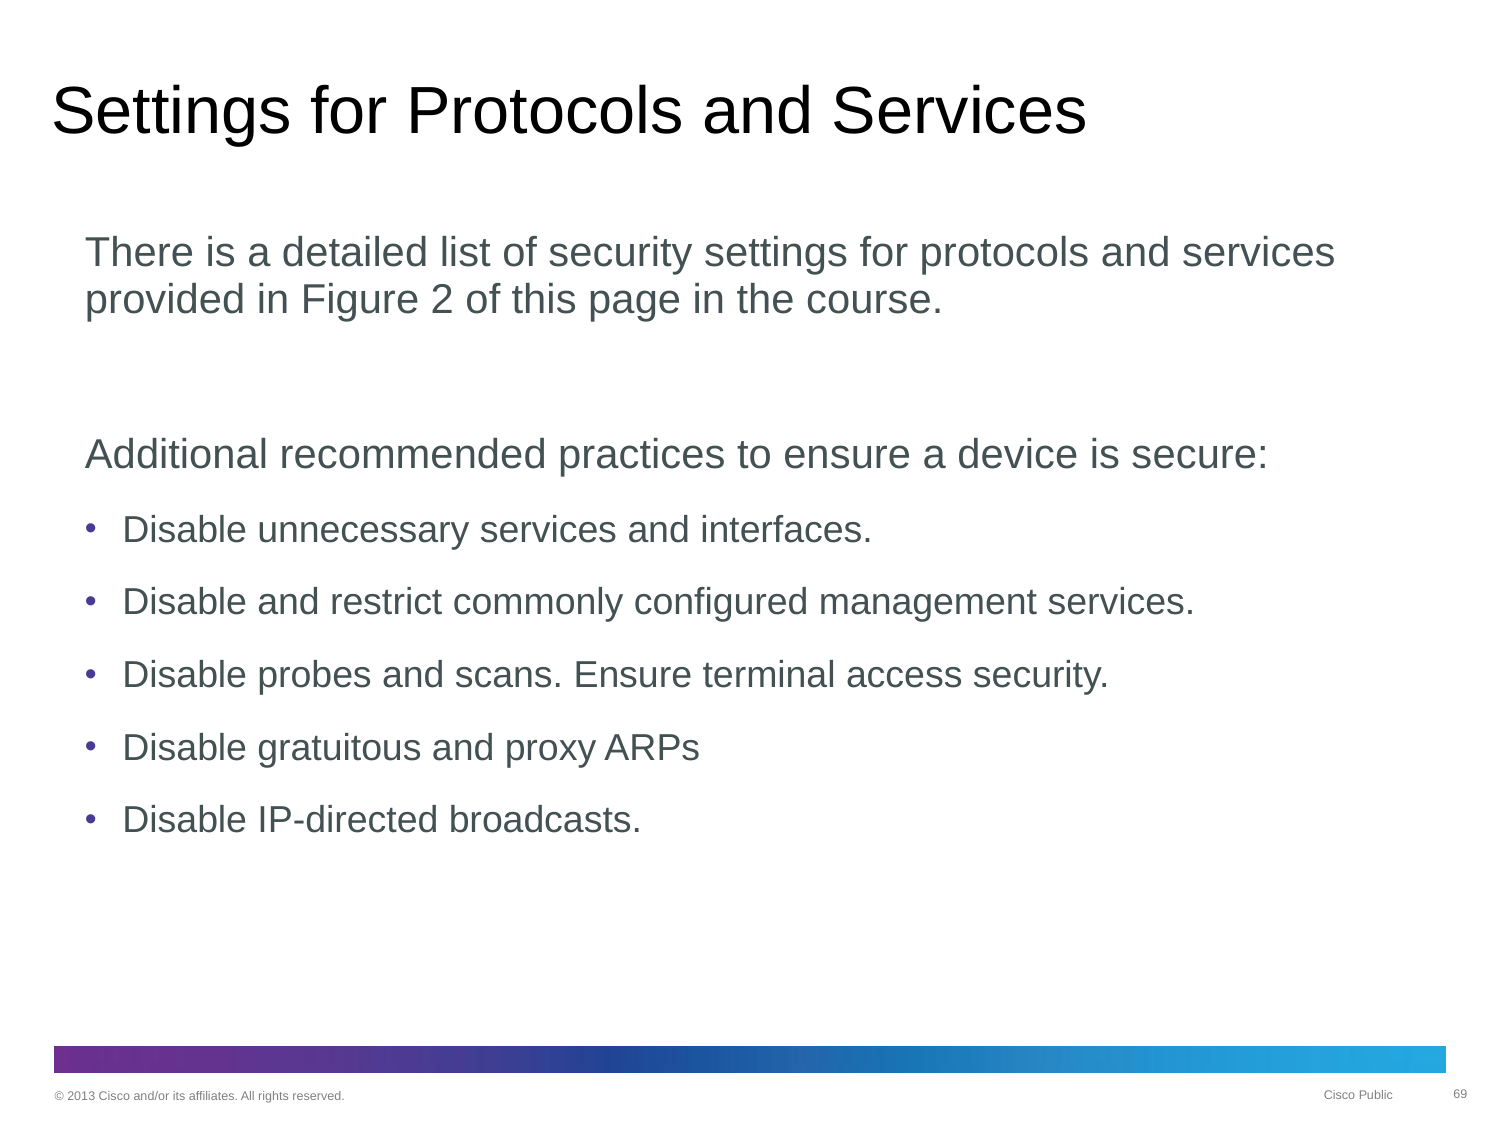

# Settings for Protocols and Services
There is a detailed list of security settings for protocols and services provided in Figure 2 of this page in the course.

Additional recommended practices to ensure a device is secure:
Disable unnecessary services and interfaces.
Disable and restrict commonly configured management services.
Disable probes and scans. Ensure terminal access security.
Disable gratuitous and proxy ARPs
Disable IP-directed broadcasts.